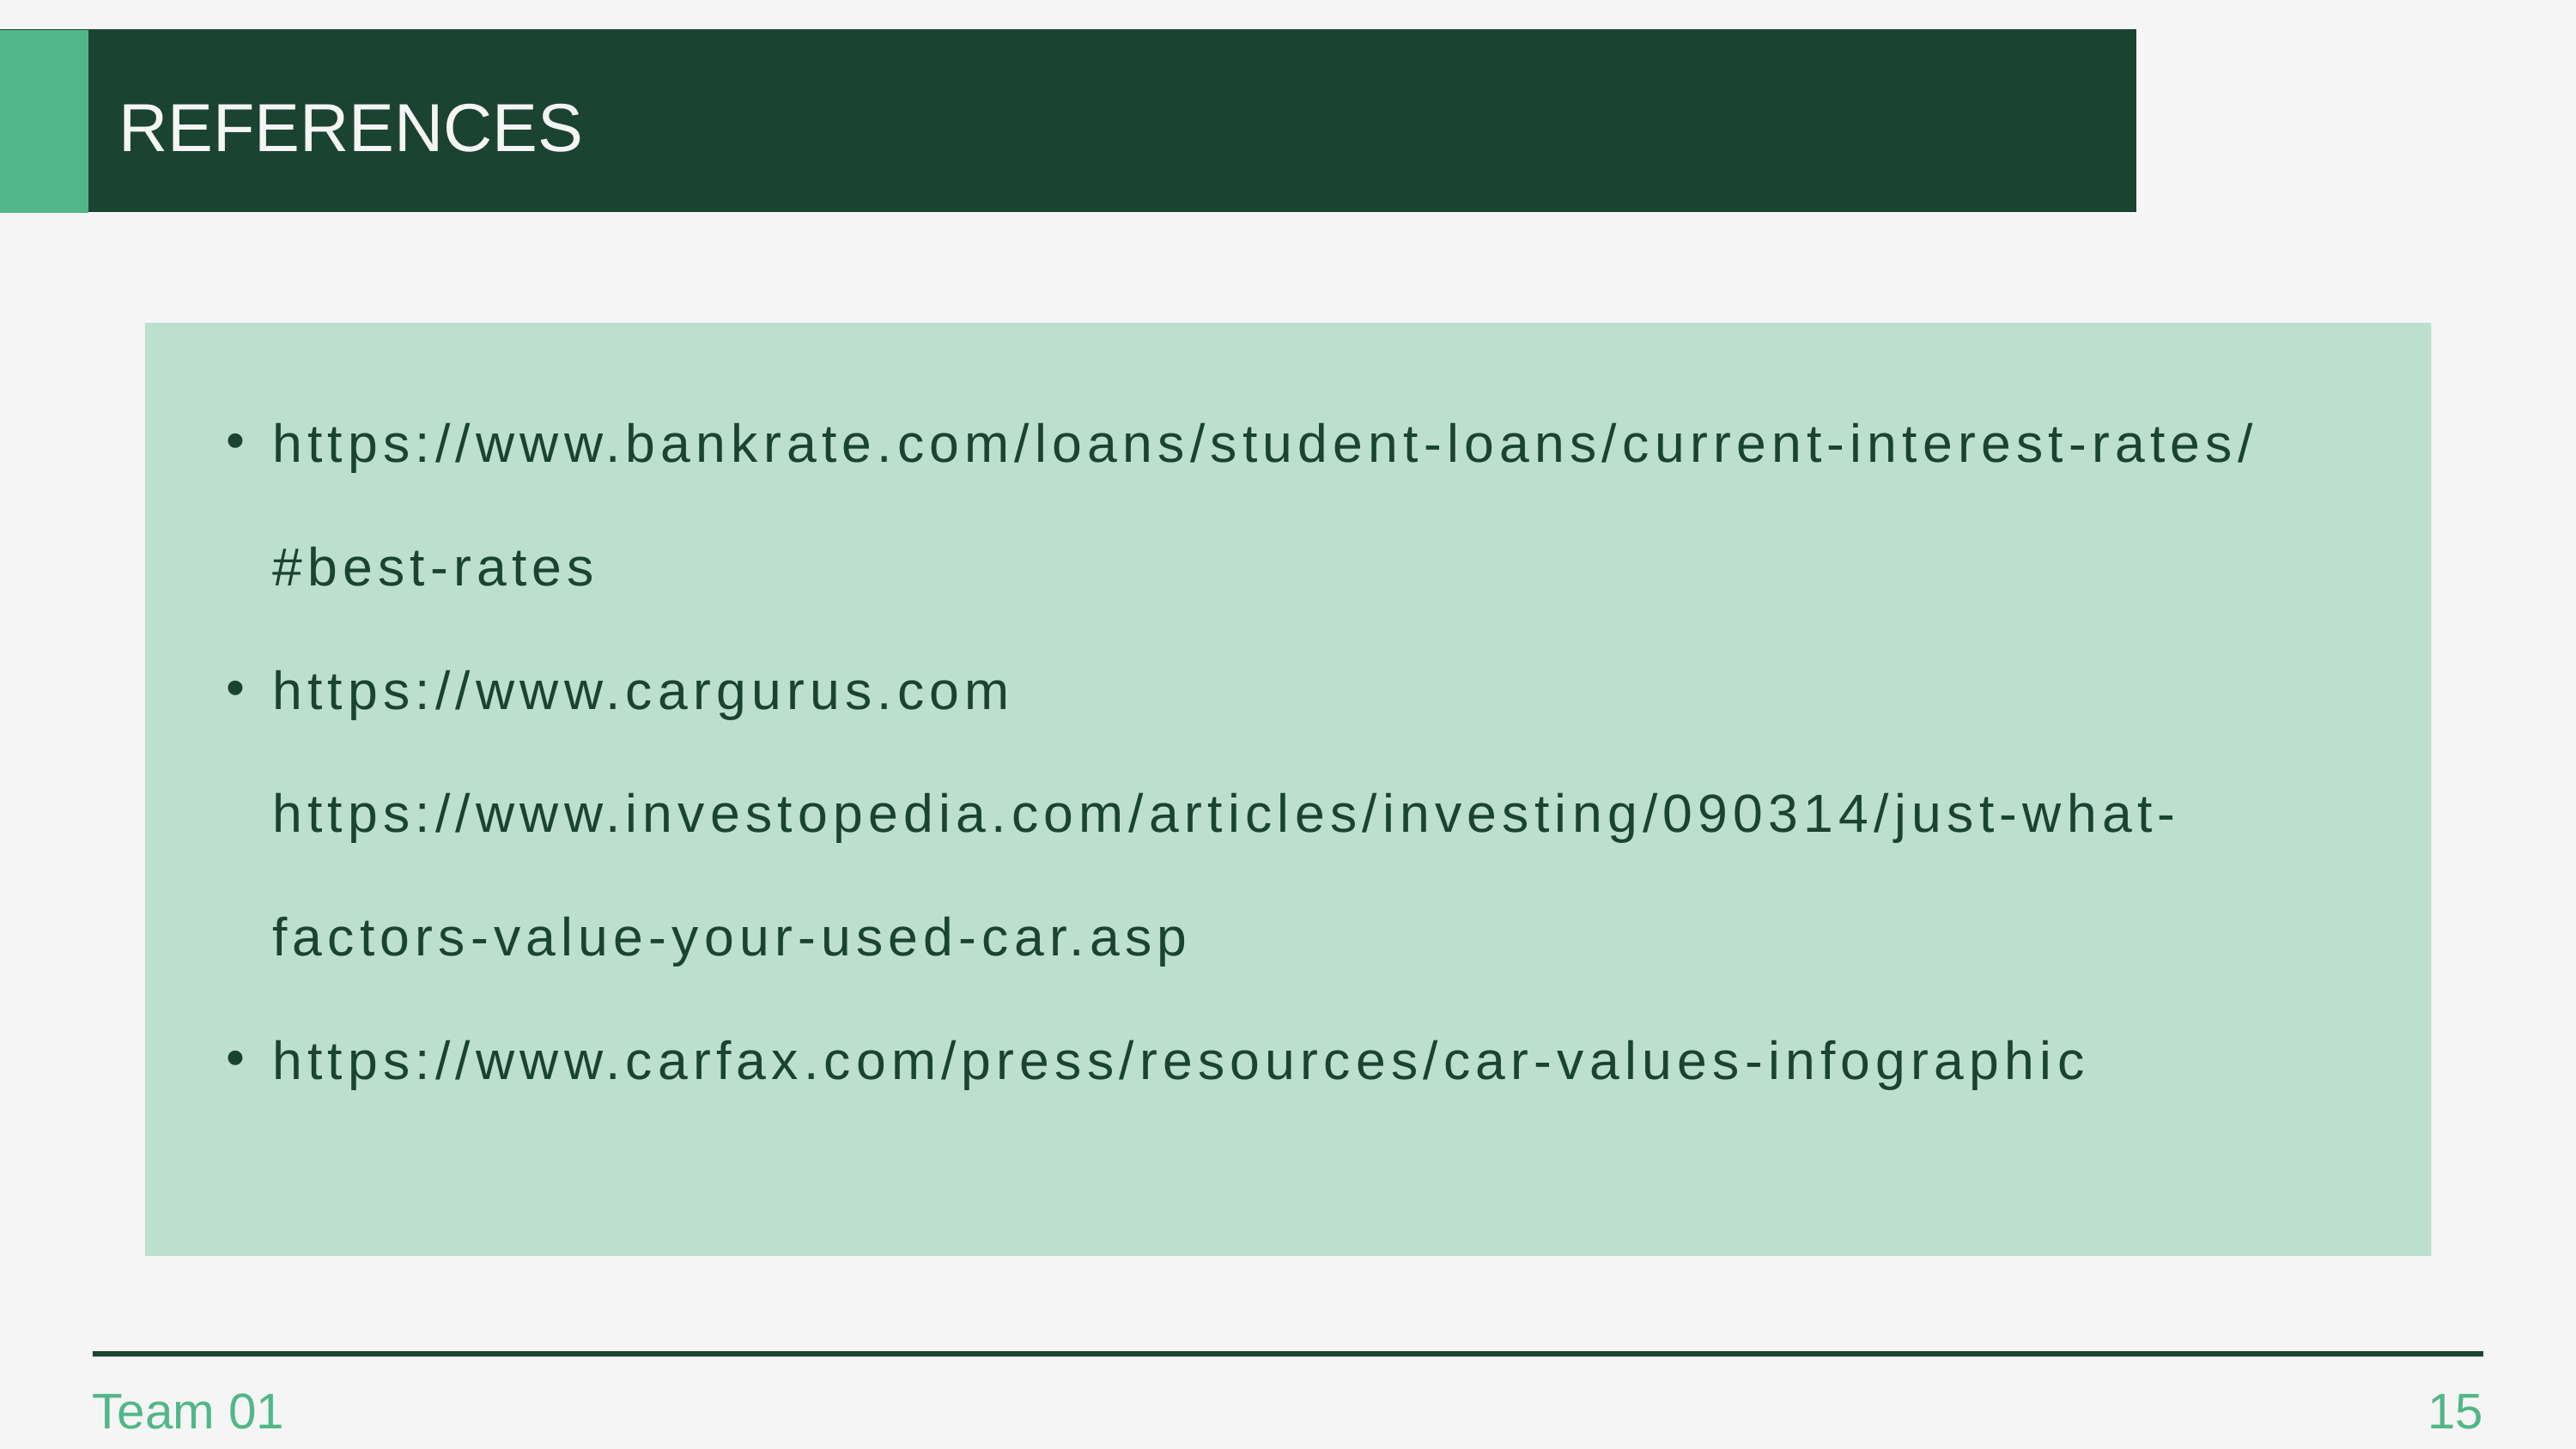

REFERENCES

https://www.bankrate.com/loans/student-loans/current-interest-rates/#best-rates
https://www.cargurus.com https://www.investopedia.com/articles/investing/090314/just-what-factors-value-your-used-car.asp
https://www.carfax.com/press/resources/car-values-infographic

Team 01
15